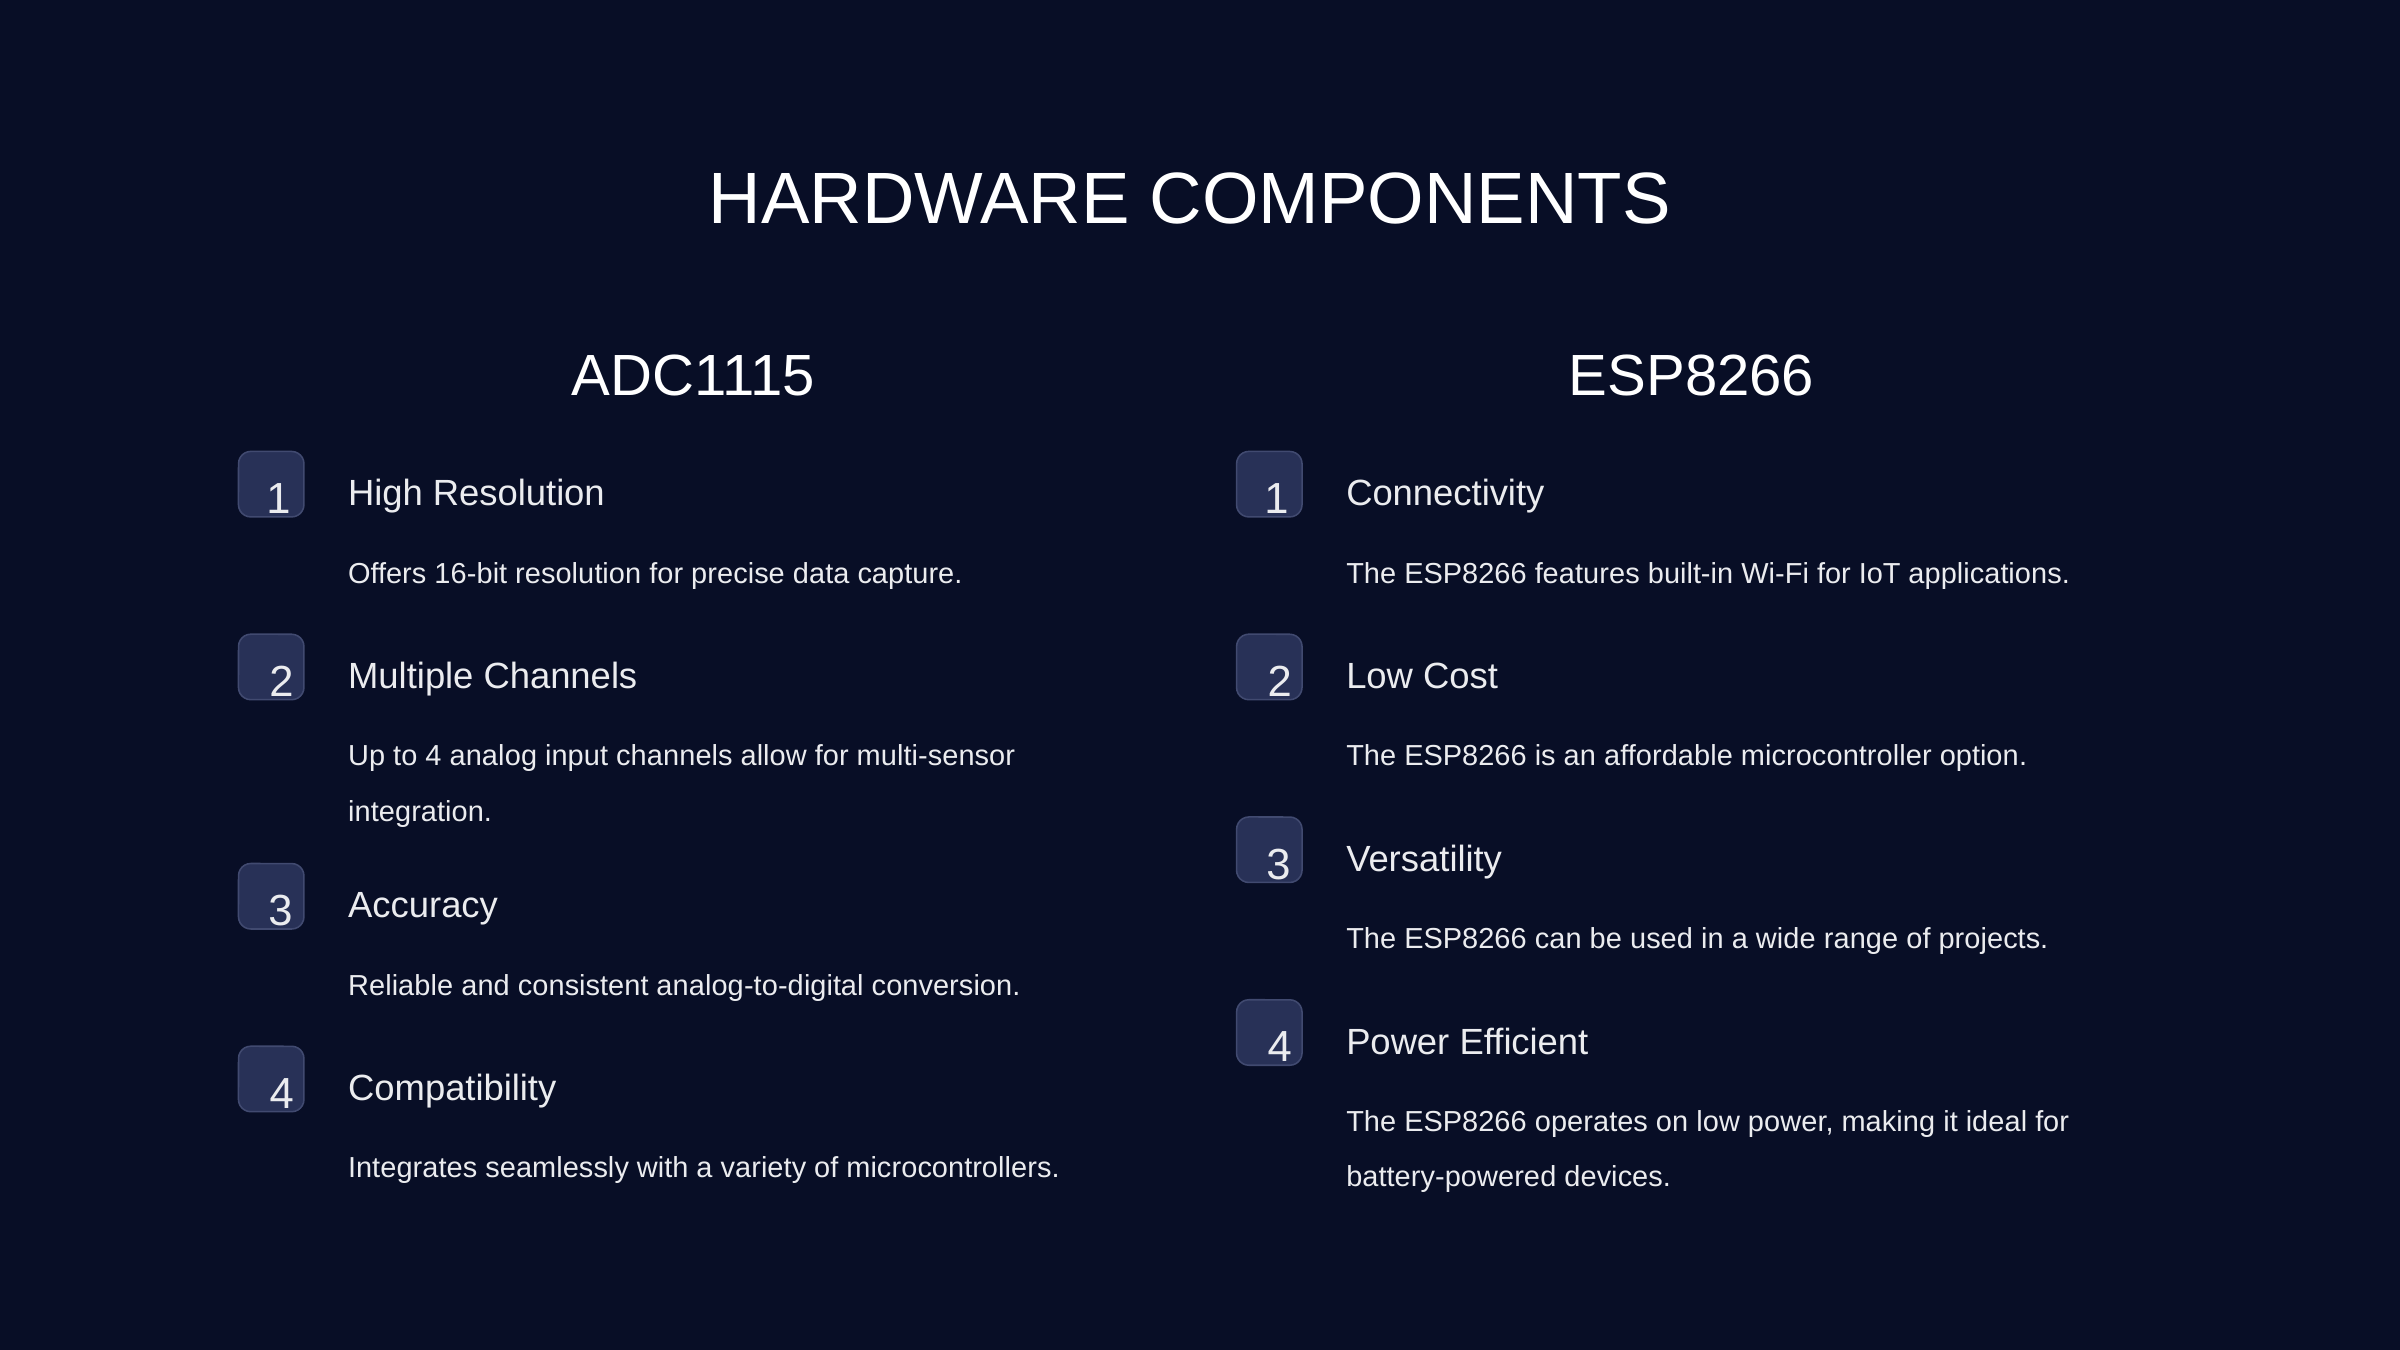

HARDWARE COMPONENTS
ADC1115
ESP8266

High Resolution

Connectivity
1
1
Offers 16-bit resolution for precise data capture.
The ESP8266 features built-in Wi-Fi for IoT applications.

Multiple Channels

Low Cost
2
2
Up to 4 analog input channels allow for multi-sensor integration.
The ESP8266 is an affordable microcontroller option.

Versatility
3

Accuracy
3
The ESP8266 can be used in a wide range of projects.
Reliable and consistent analog-to-digital conversion.

Power Efficient
4

Compatibility
4
The ESP8266 operates on low power, making it ideal for battery-powered devices.
Integrates seamlessly with a variety of microcontrollers.